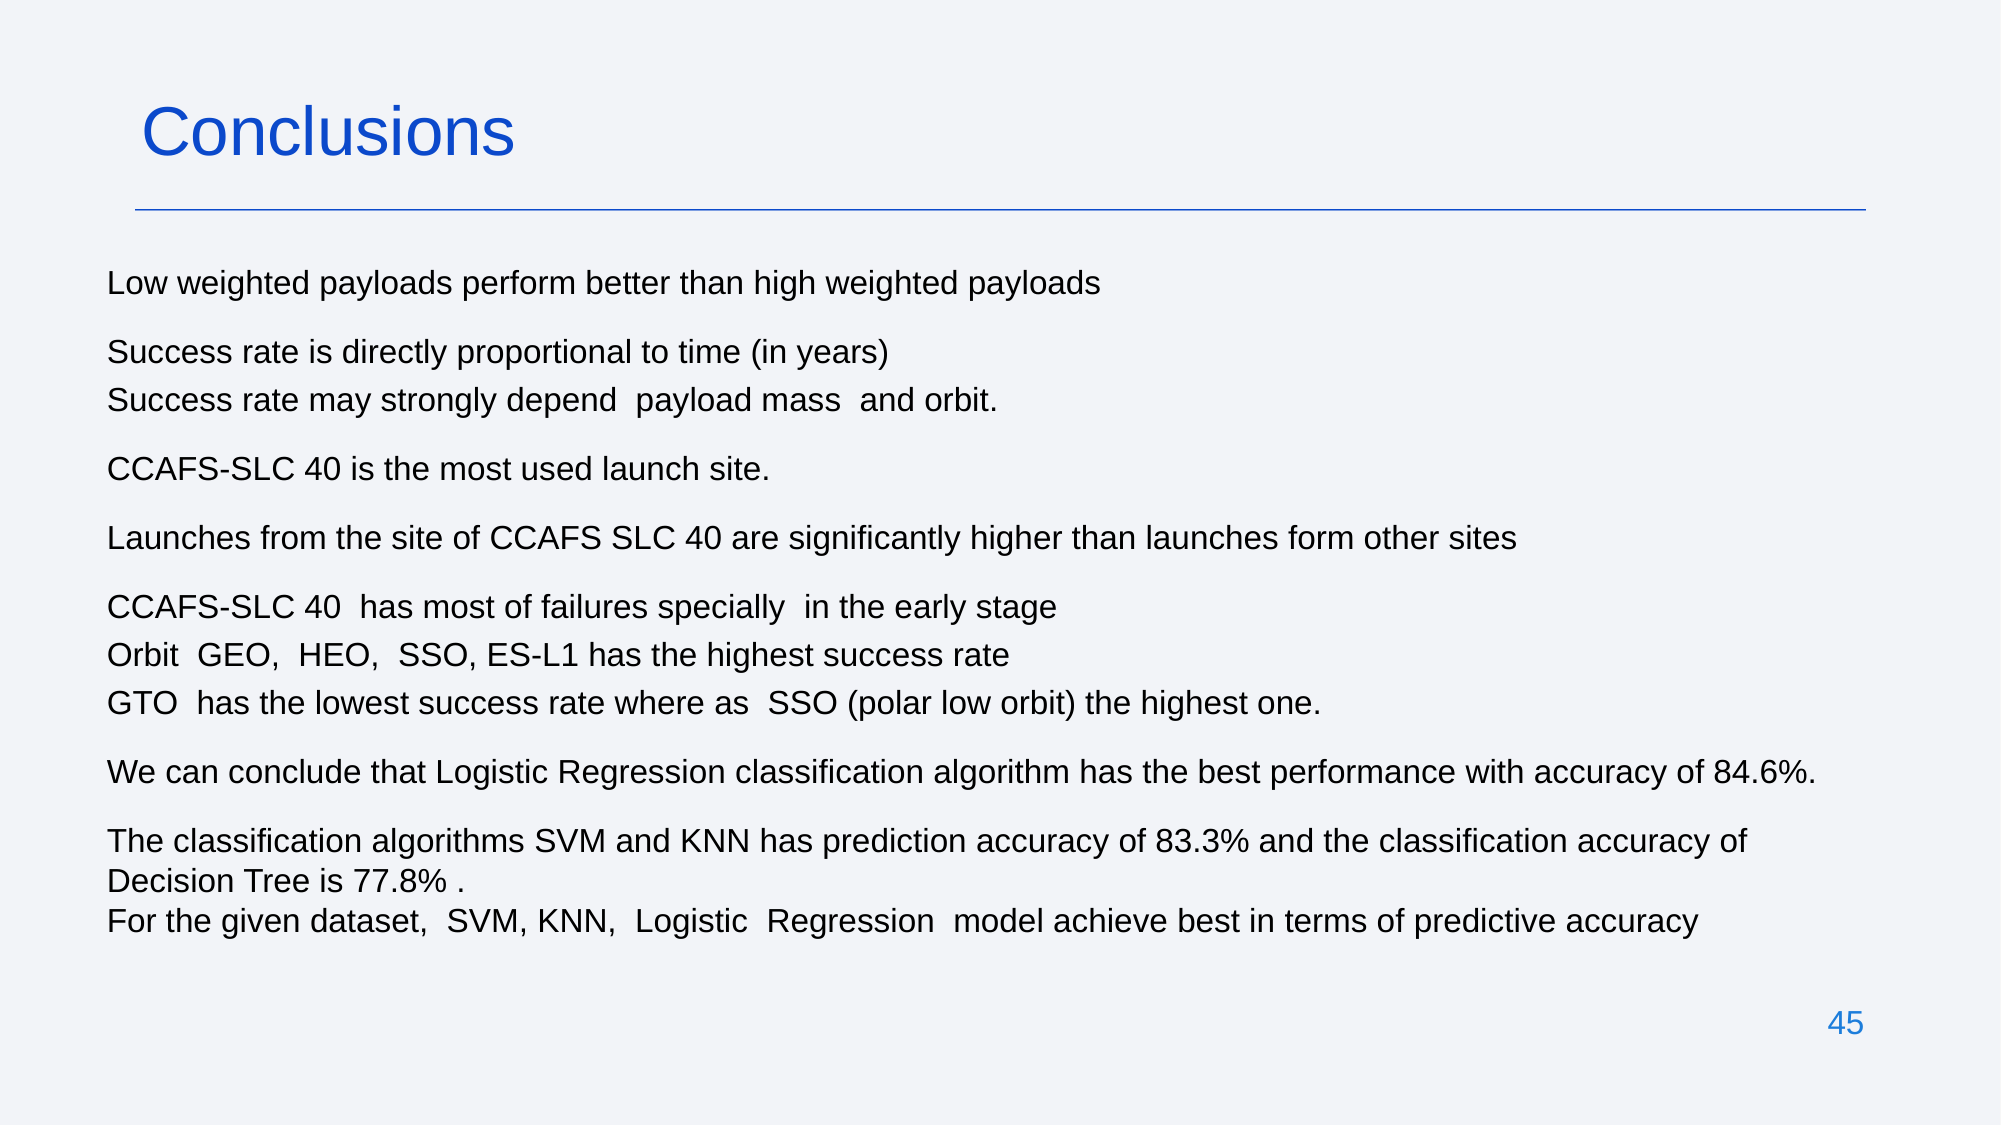

Conclusions
Low weighted payloads perform better than high weighted payloads
Success rate is directly proportional to time (in years)
Success rate may strongly depend  payload mass  and orbit.
CCAFS-SLC 40 is the most used launch site.
Launches from the site of CCAFS SLC 40 are significantly higher than launches form other sites
CCAFS-SLC 40  has most of failures specially  in the early stage
Orbit  GEO,  HEO,  SSO, ES-L1 has the highest success rate
GTO  has the lowest success rate where as  SSO (polar low orbit) the highest one.
We can conclude that Logistic Regression classification algorithm has the best performance with accuracy of 84.6%.
The classification algorithms SVM and KNN has prediction accuracy of 83.3% and the classification accuracy of Decision Tree is 77.8% .
For the given dataset,  SVM, KNN,  Logistic  Regression  model achieve best in terms of predictive accuracy

45